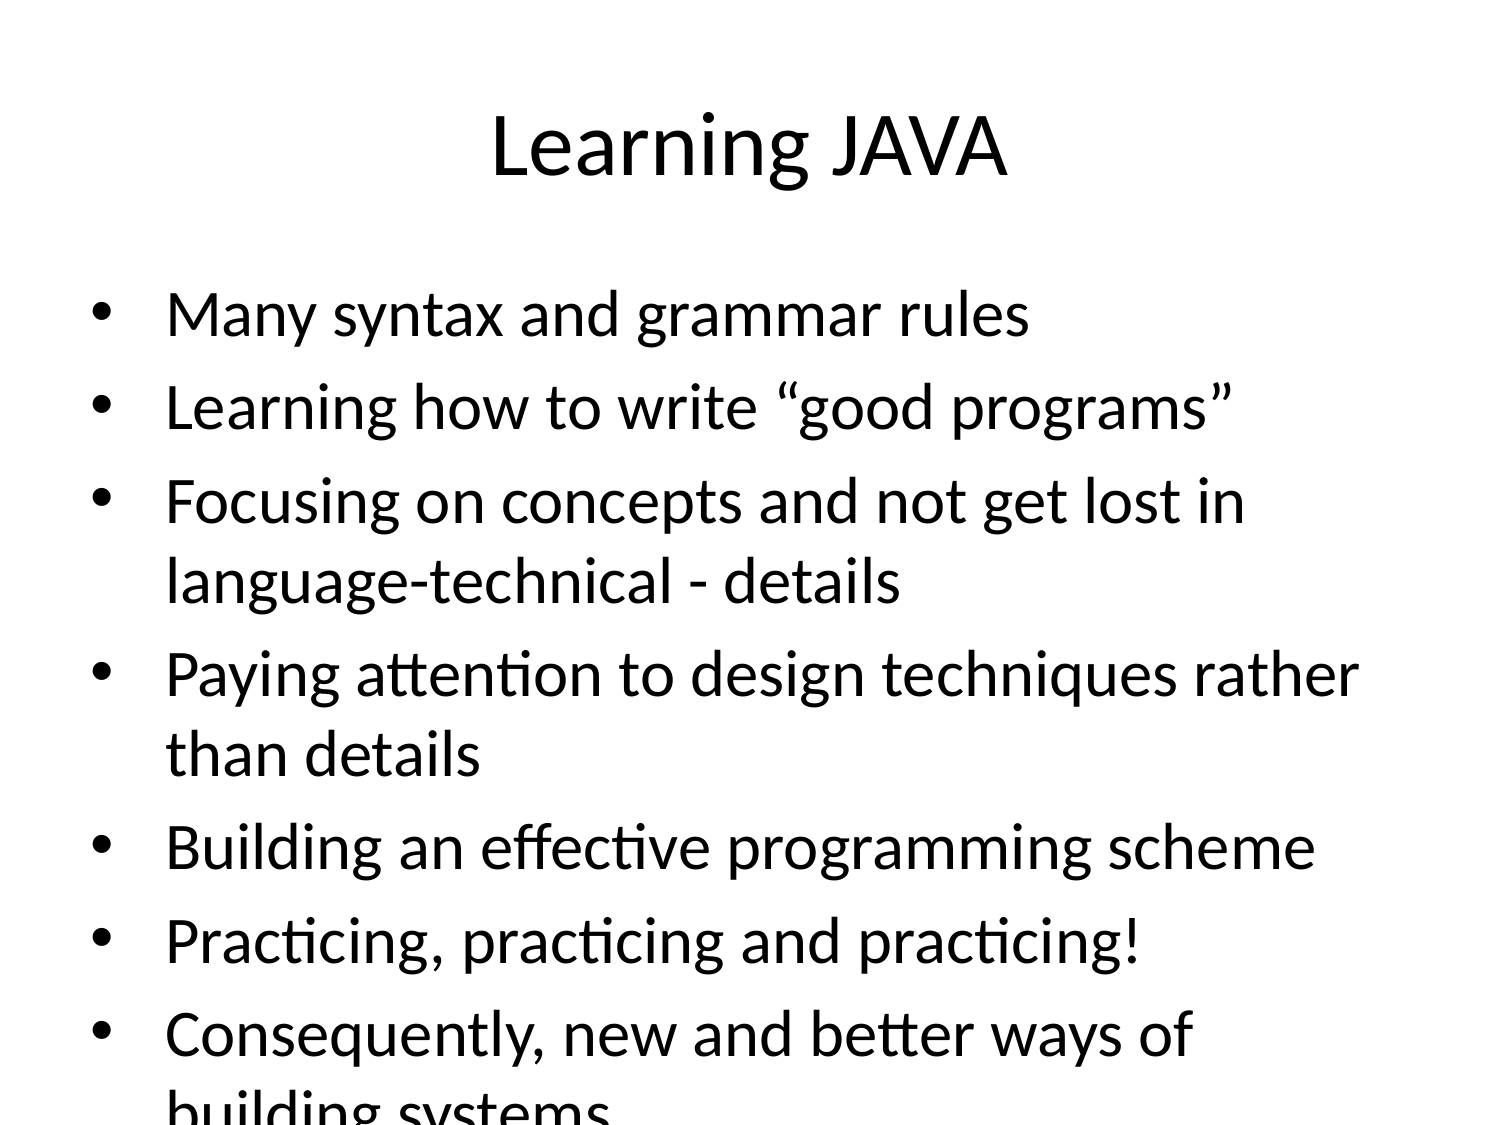

# Learning JAVA
Many syntax and grammar rules
Learning how to write “good programs”
Focusing on concepts and not get lost in language-technical - details
Paying attention to design techniques rather than details
Building an effective programming scheme
Practicing, practicing and practicing!
Consequently, new and better ways of building systems